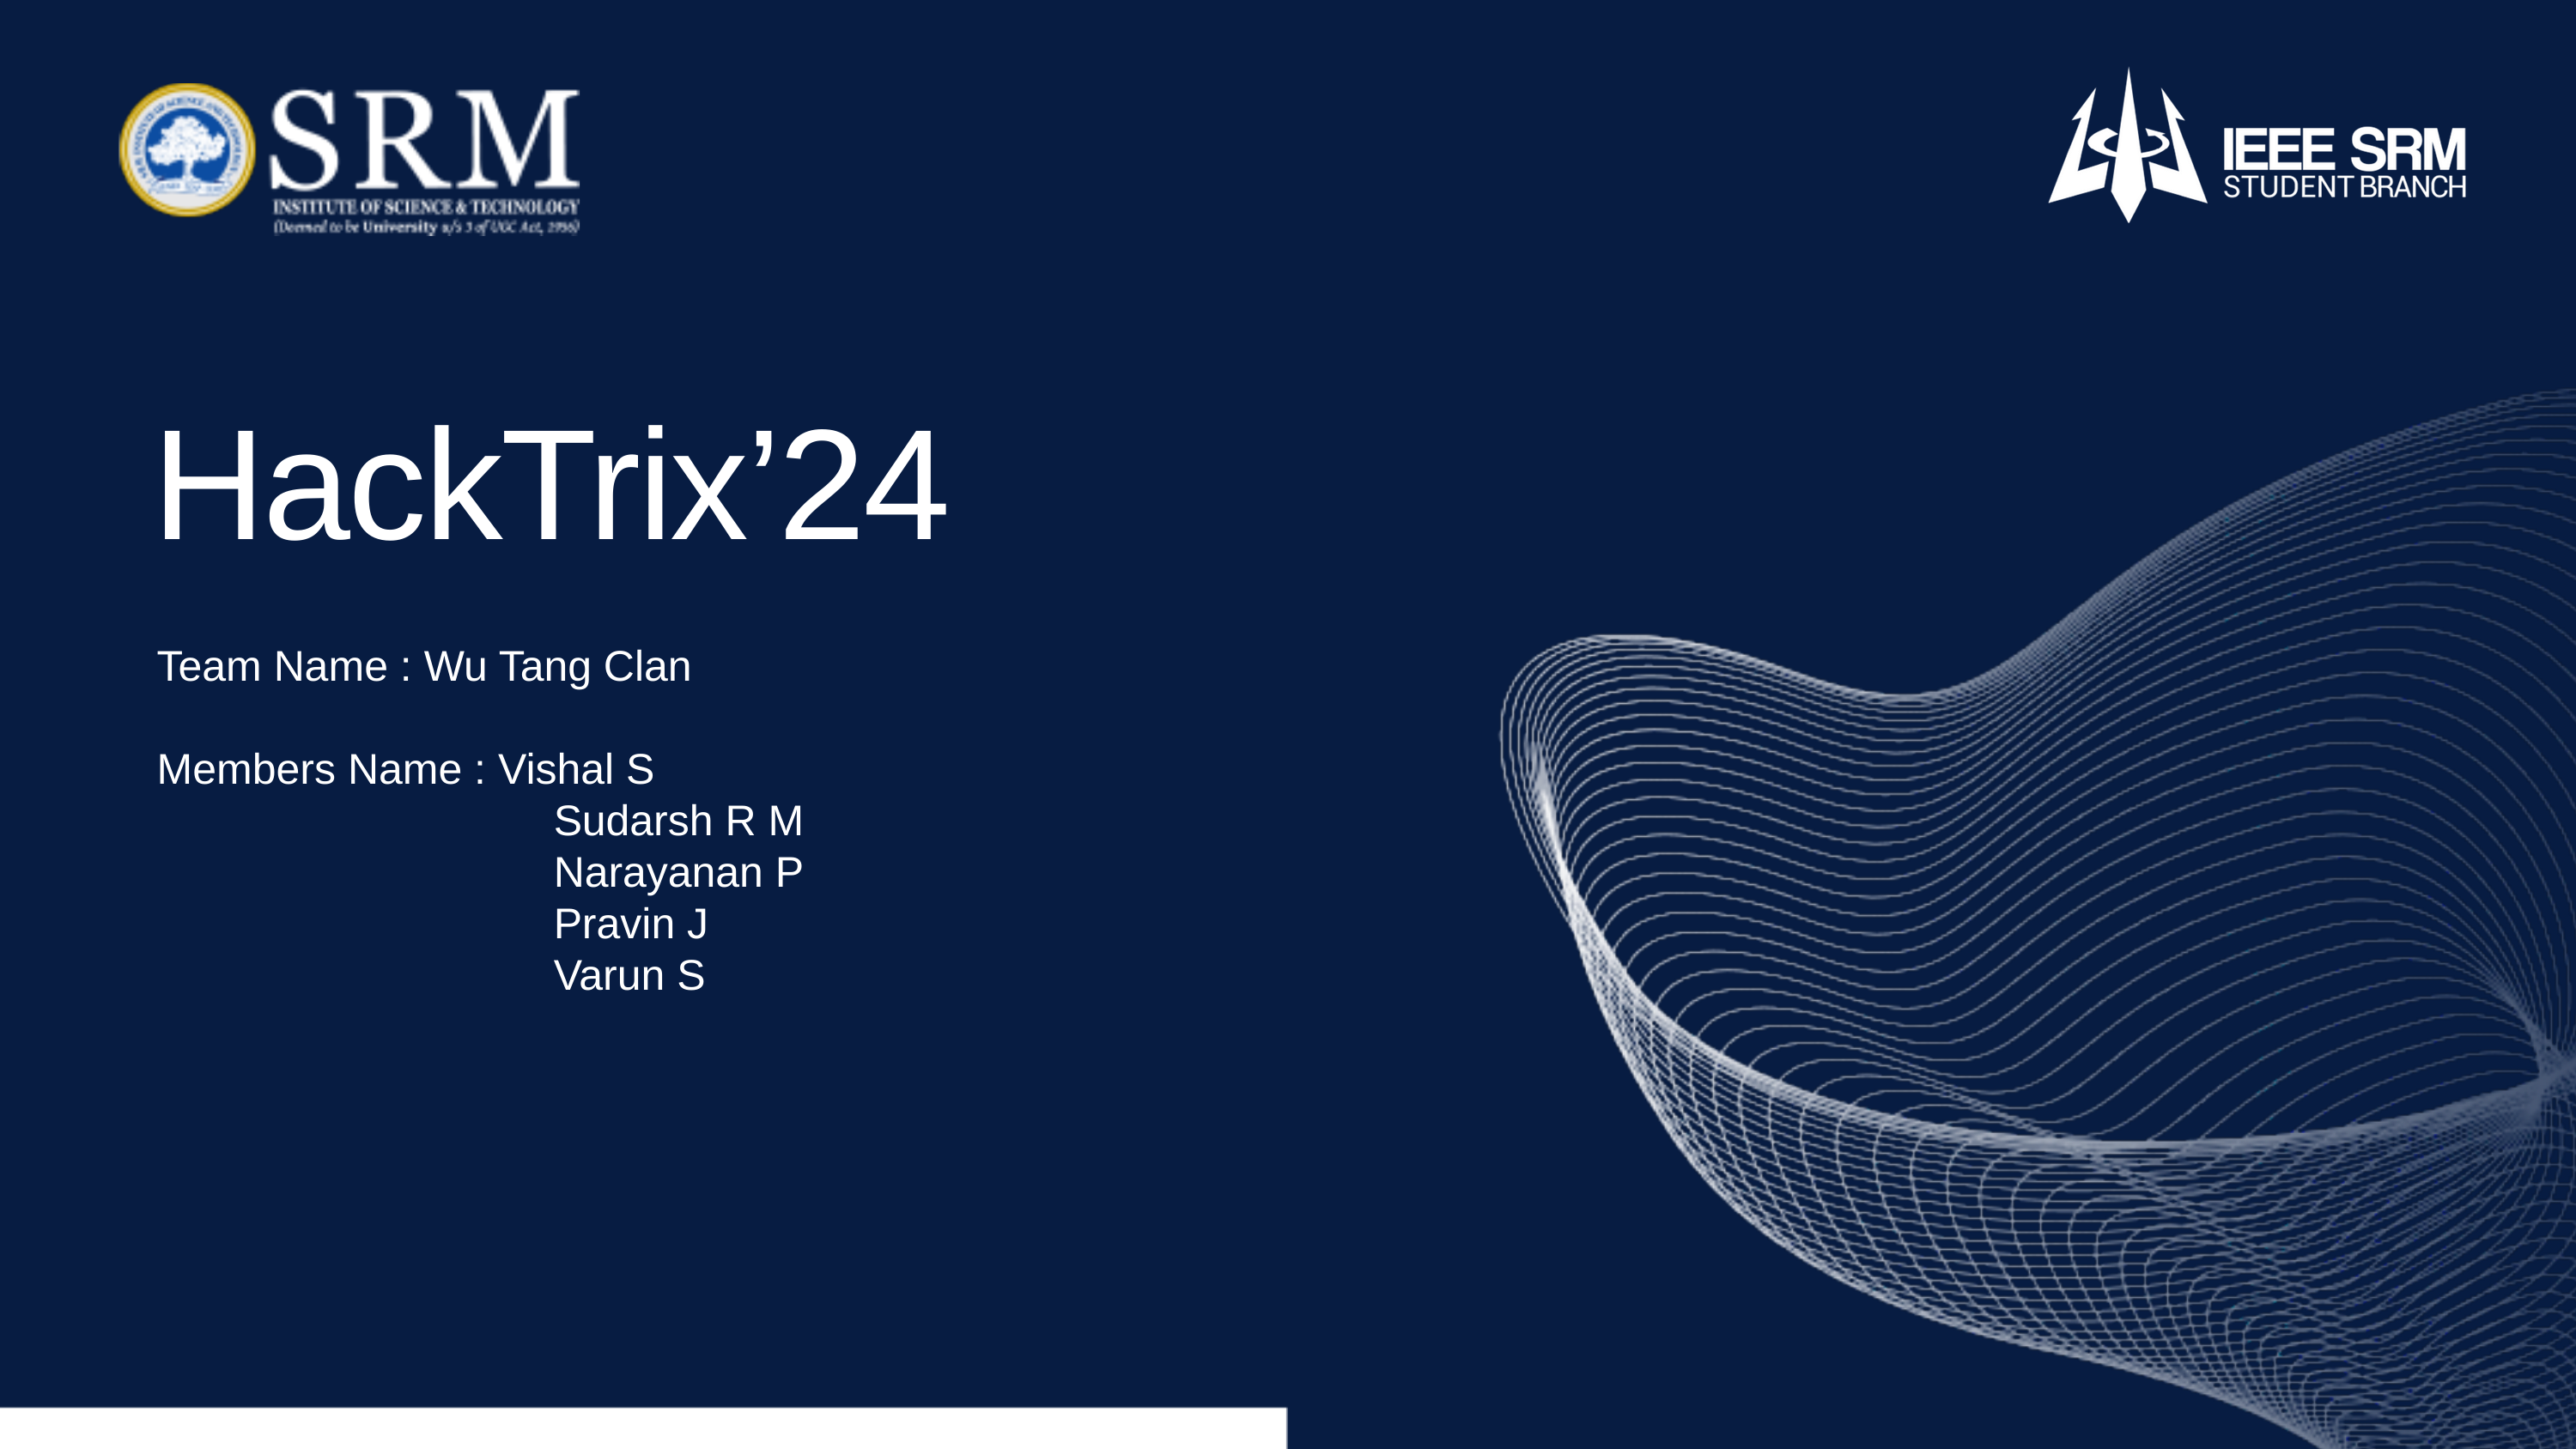

HackTrix’24

Team Name : Wu Tang Clan

Members Name : Vishal S
                                 Sudarsh R M
                                 Narayanan P
                                 Pravin J
                                 Varun S